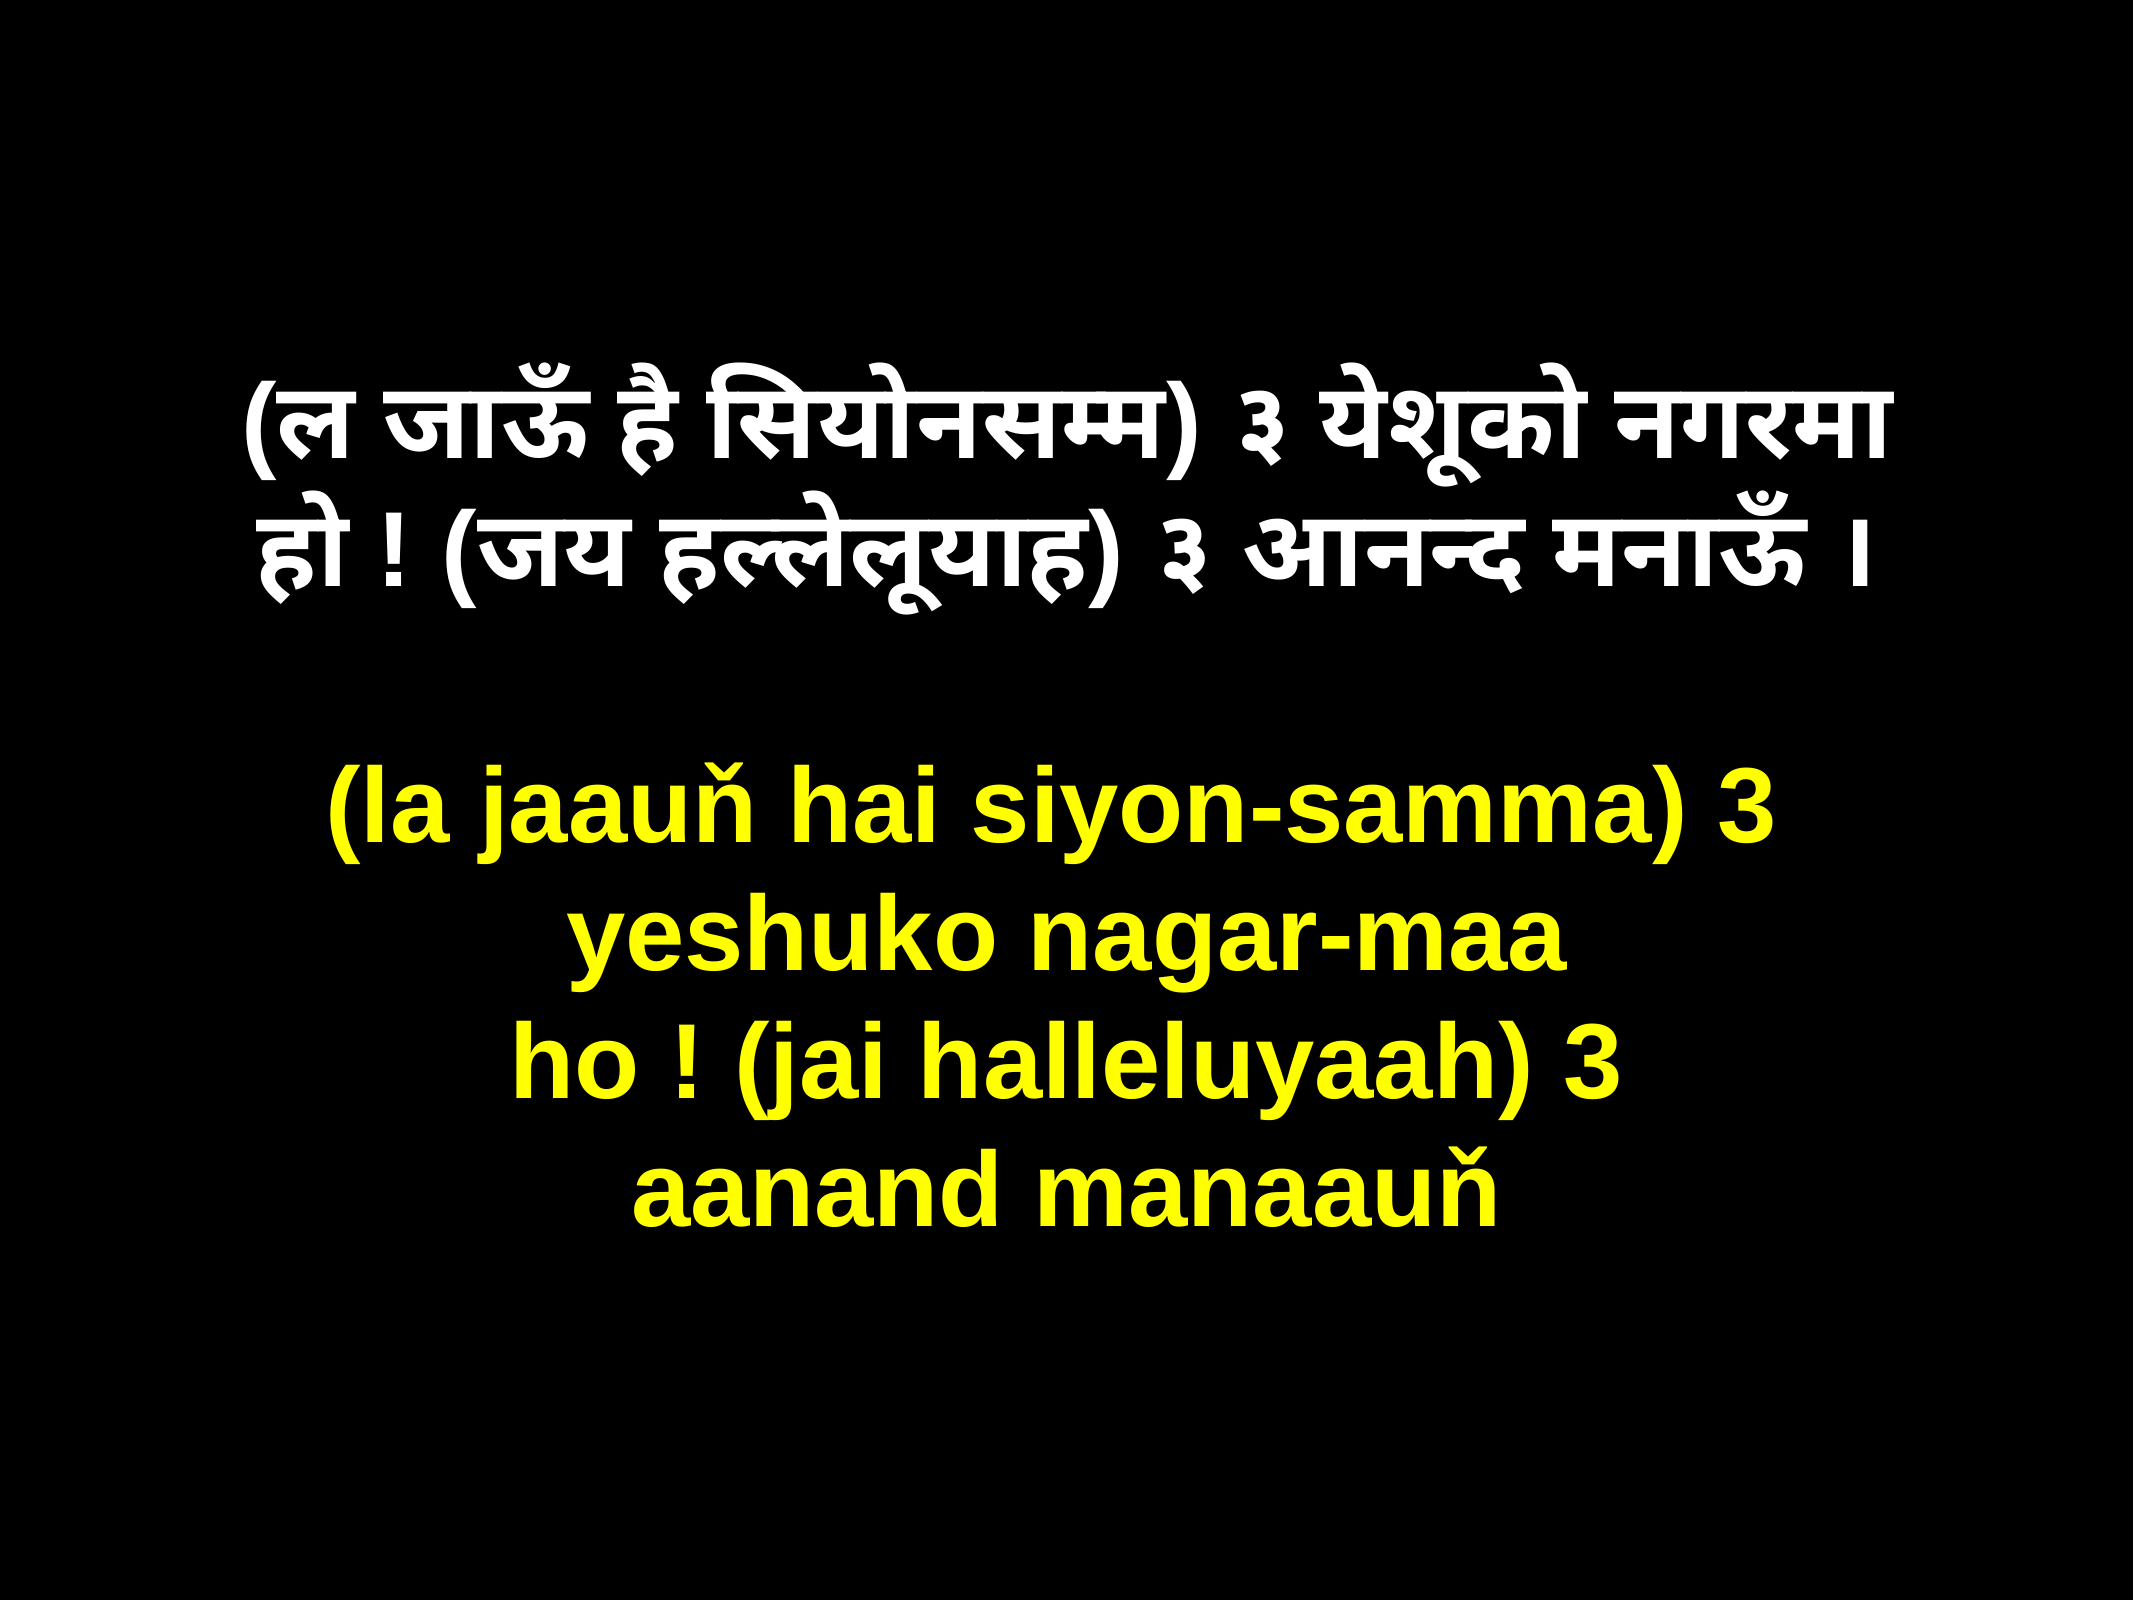

(ल जाऊँ है सियोनसम्म) ३ येशूको नगरमा
हो ! (जय हल्लेलूयाह) ३ आनन्द मनाऊँ ।

(la jaauň hai siyon-samma) 3
yeshuko nagar-maa
ho ! (jai halleluyaah) 3
aanand manaauň